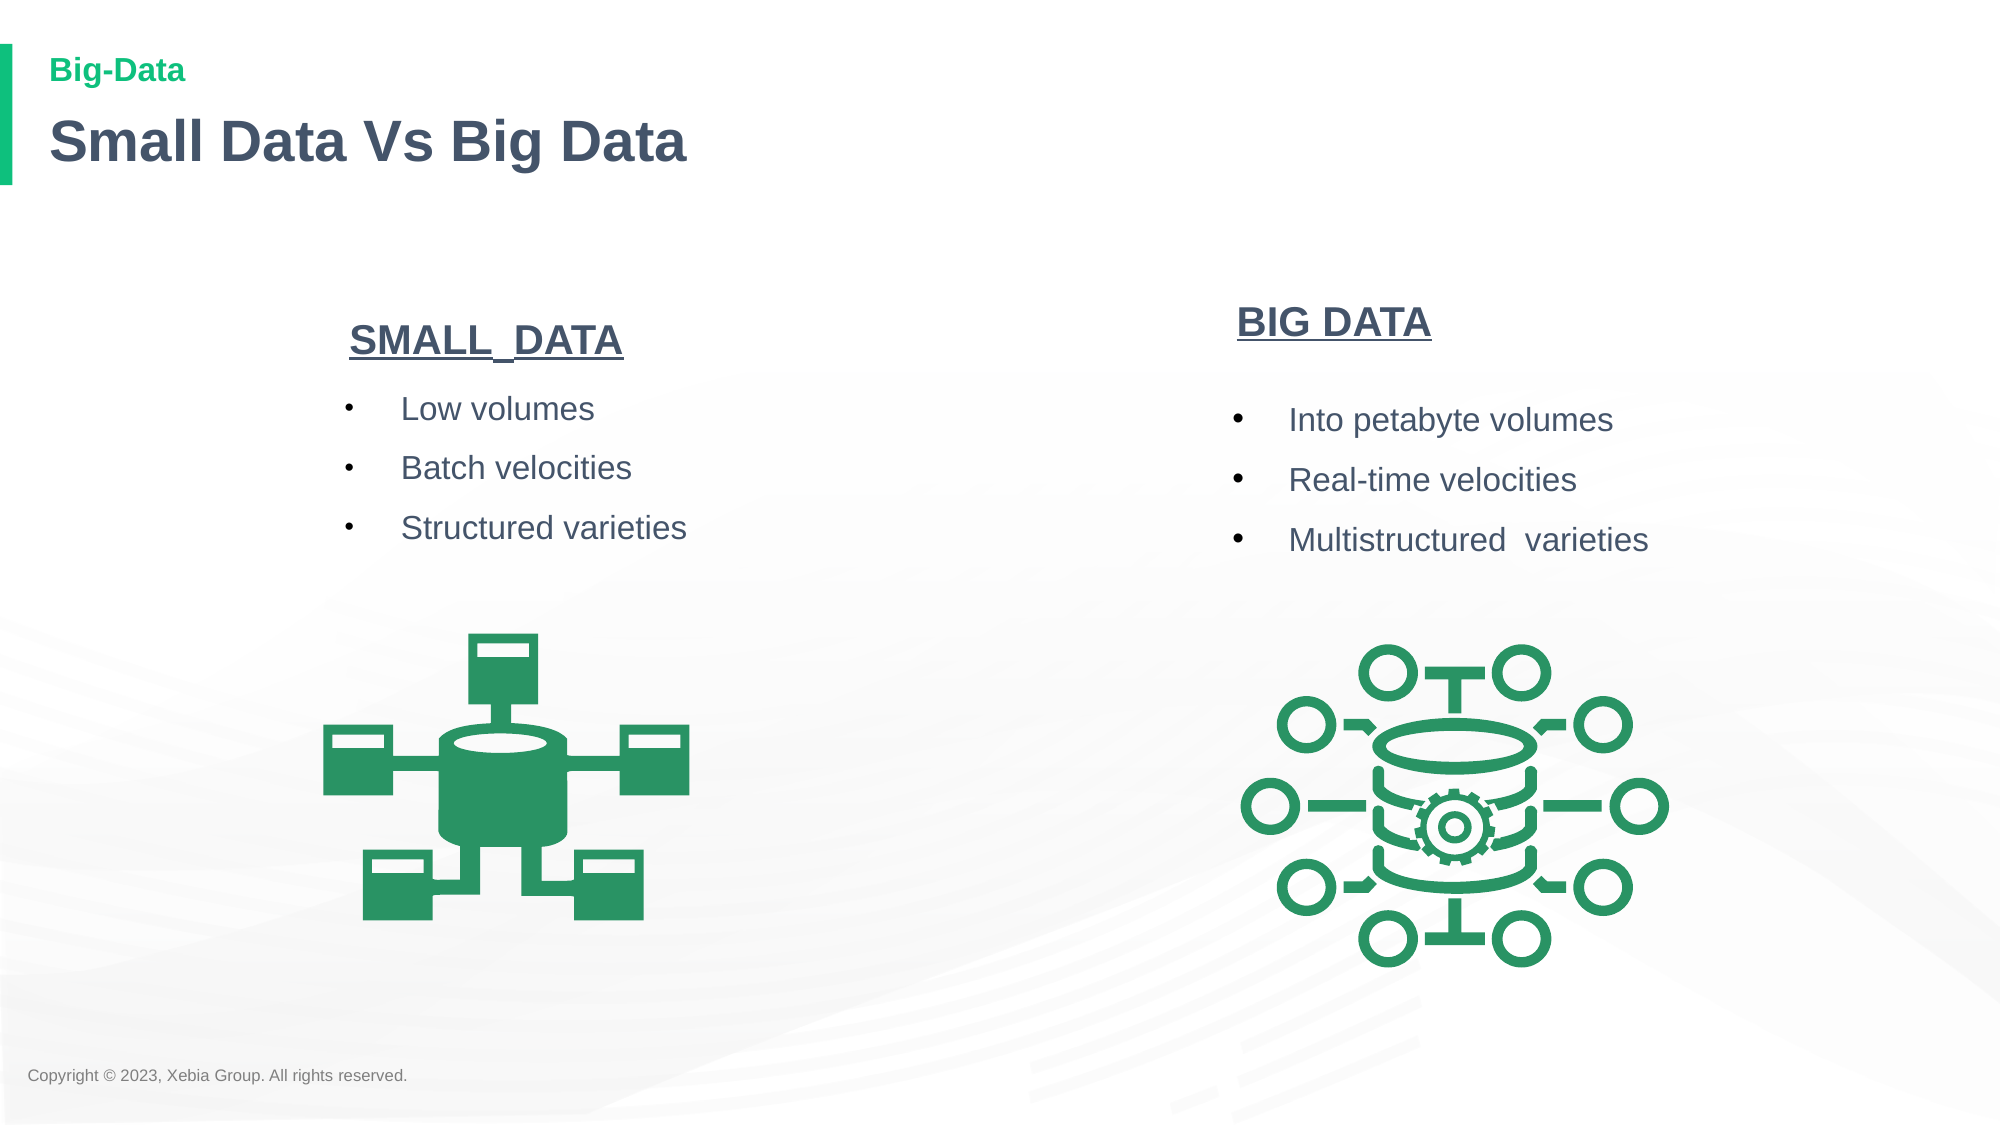

# Small Data Vs Big Data

SMALL DATA
Low volumes
Batch velocities
Structured varieties

BIG DATA
Into petabyte volumes
Real-time velocities
Multistructured  varieties